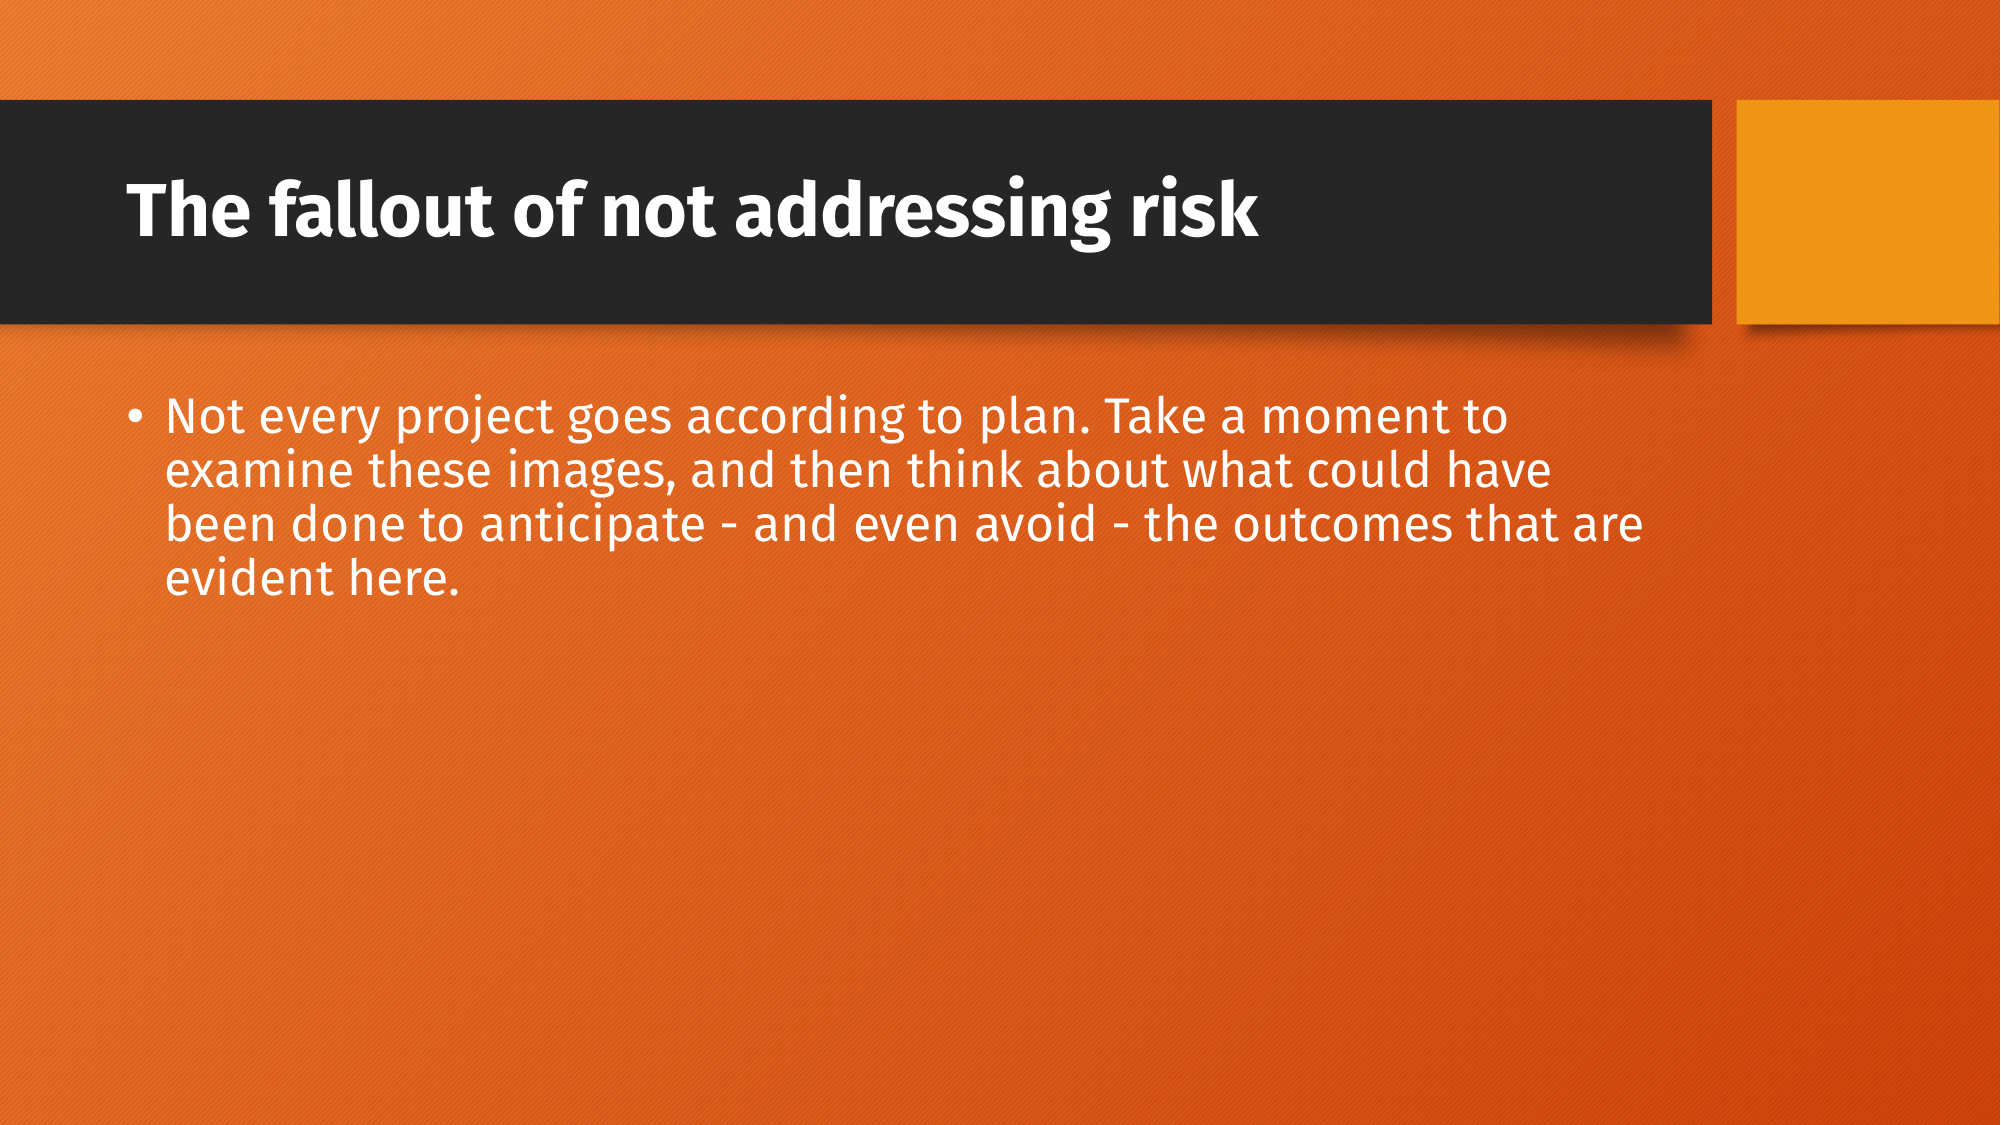

# The fallout of not addressing risk
Not every project goes according to plan. Take a moment to examine these images, and then think about what could have been done to anticipate - and even avoid - the outcomes that are evident here.